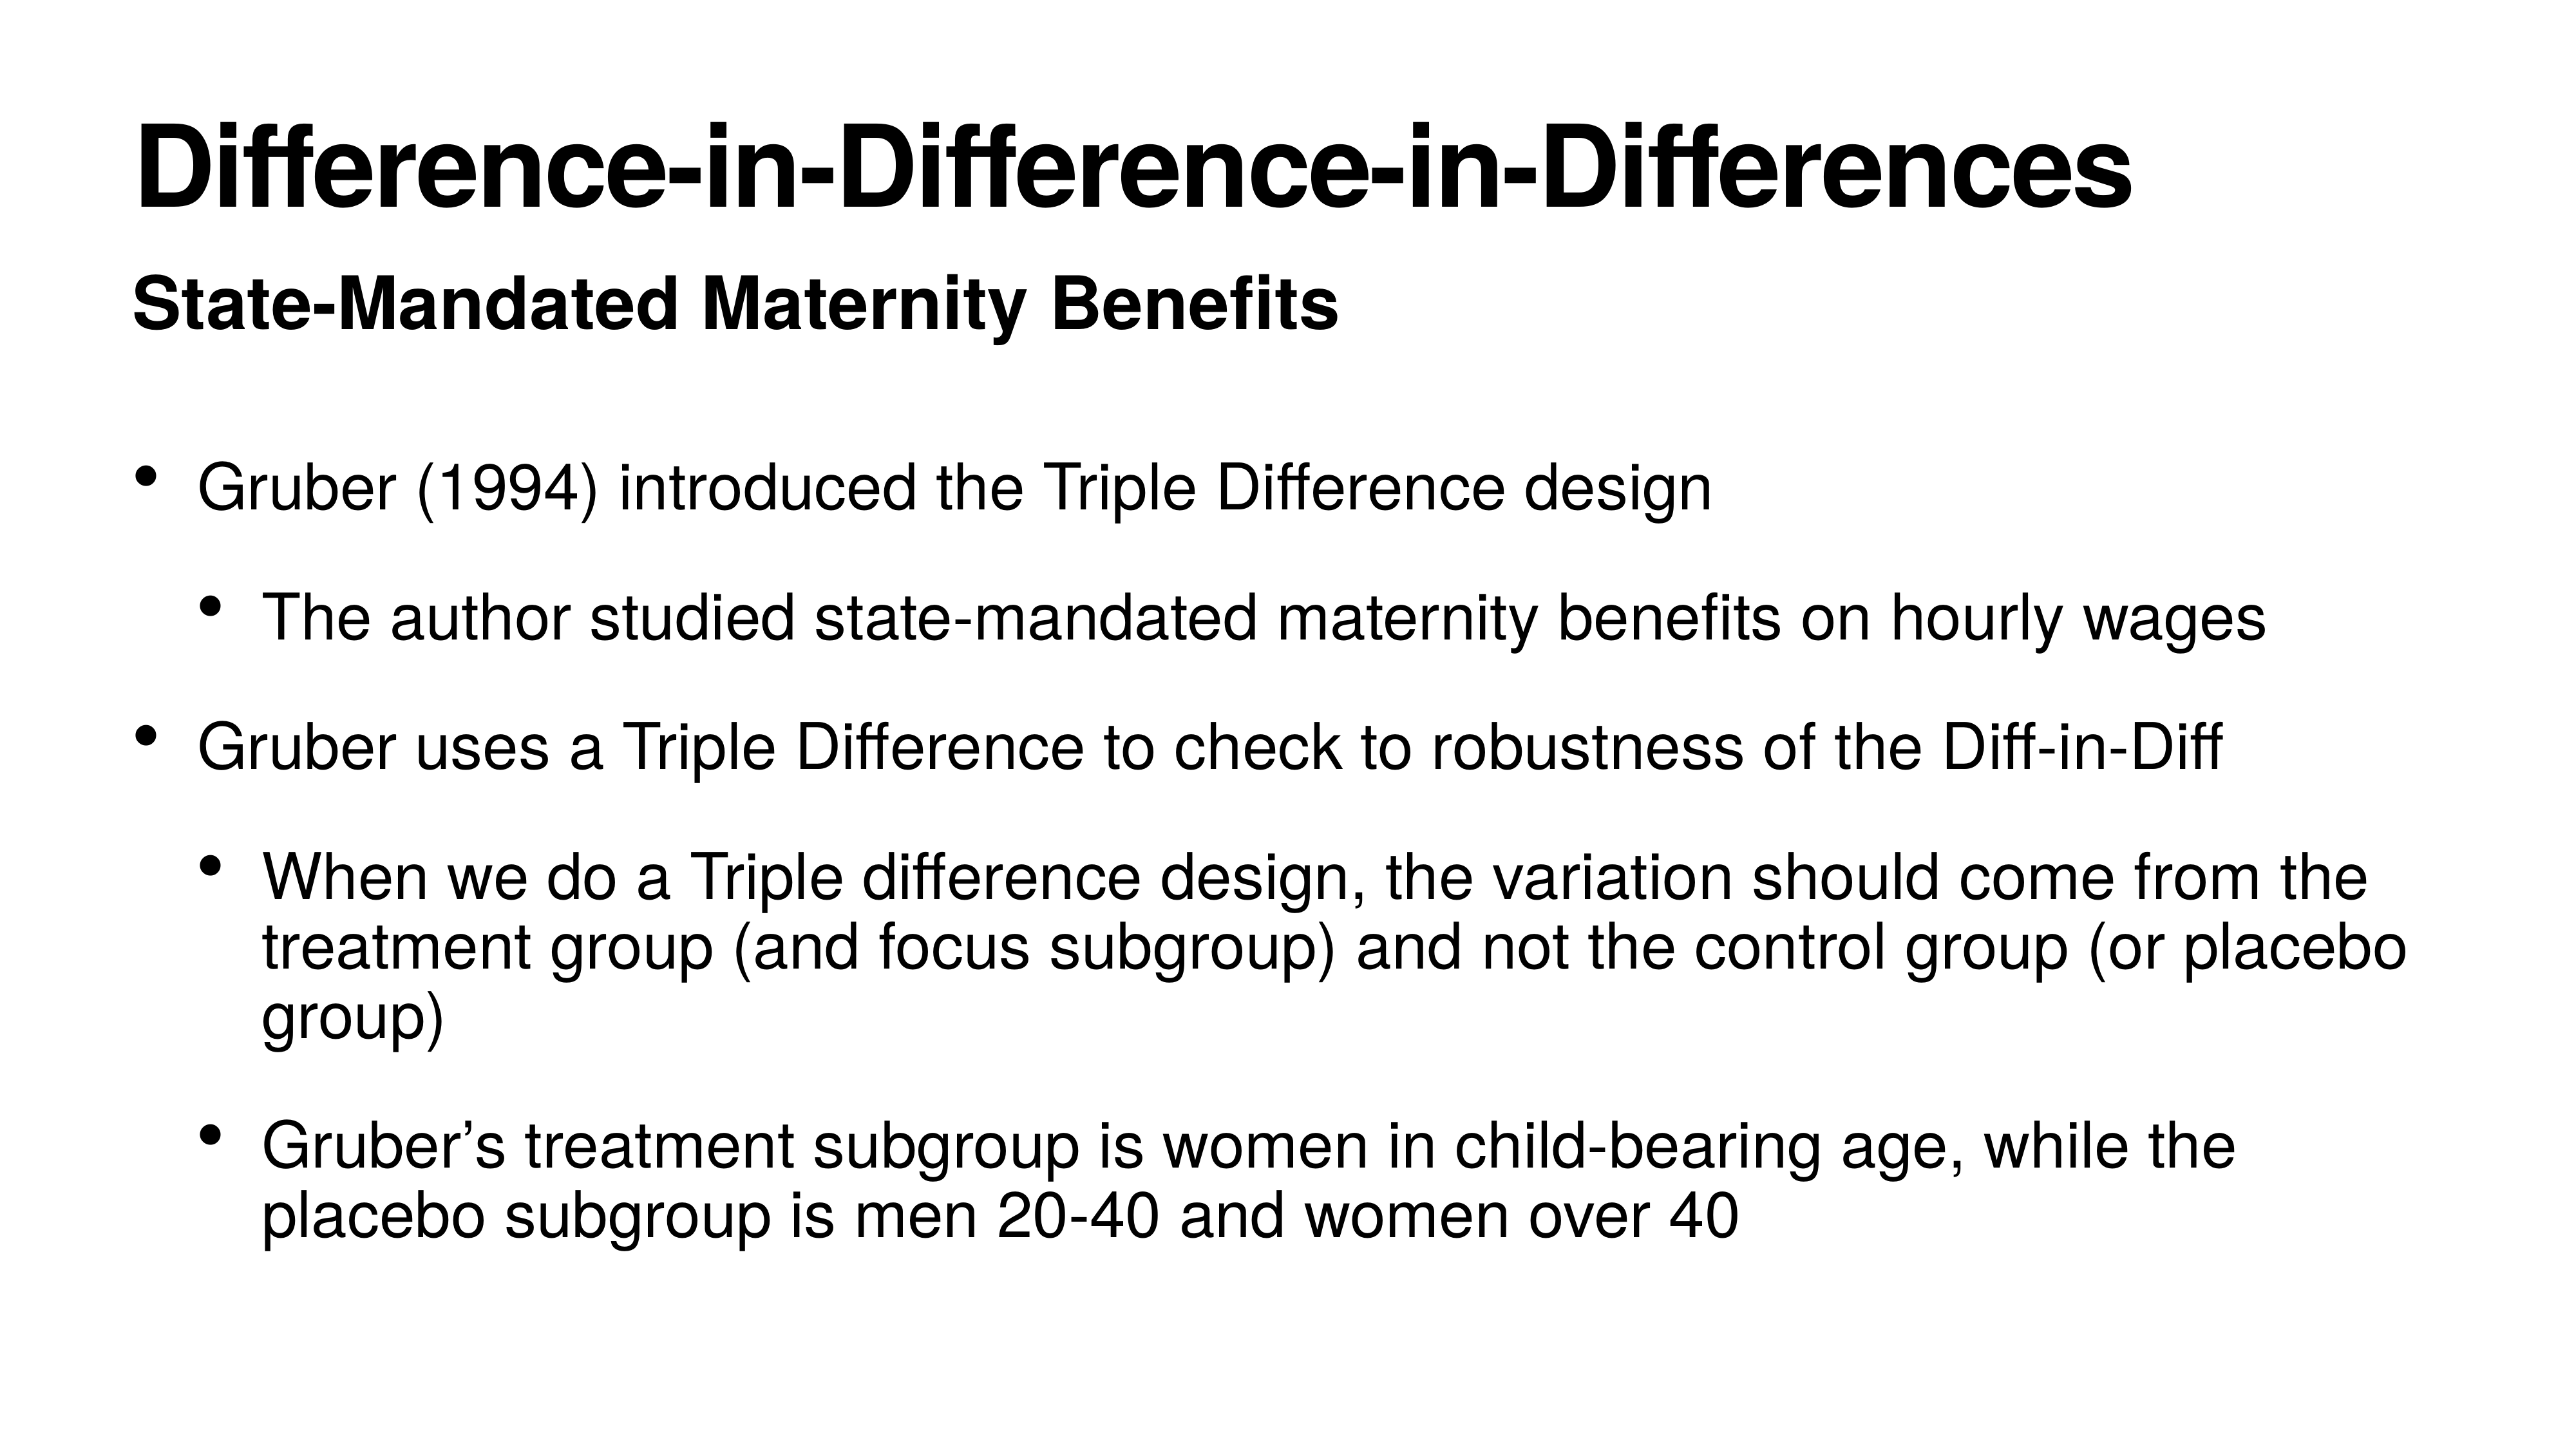

# Difference-in-Difference-in-Differences
State-Mandated Maternity Benefits
Gruber (1994) introduced the Triple Difference design
The author studied state-mandated maternity benefits on hourly wages
Gruber uses a Triple Difference to check to robustness of the Diff-in-Diff
When we do a Triple difference design, the variation should come from the treatment group (and focus subgroup) and not the control group (or placebo group)
Gruber’s treatment subgroup is women in child-bearing age, while the placebo subgroup is men 20-40 and women over 40